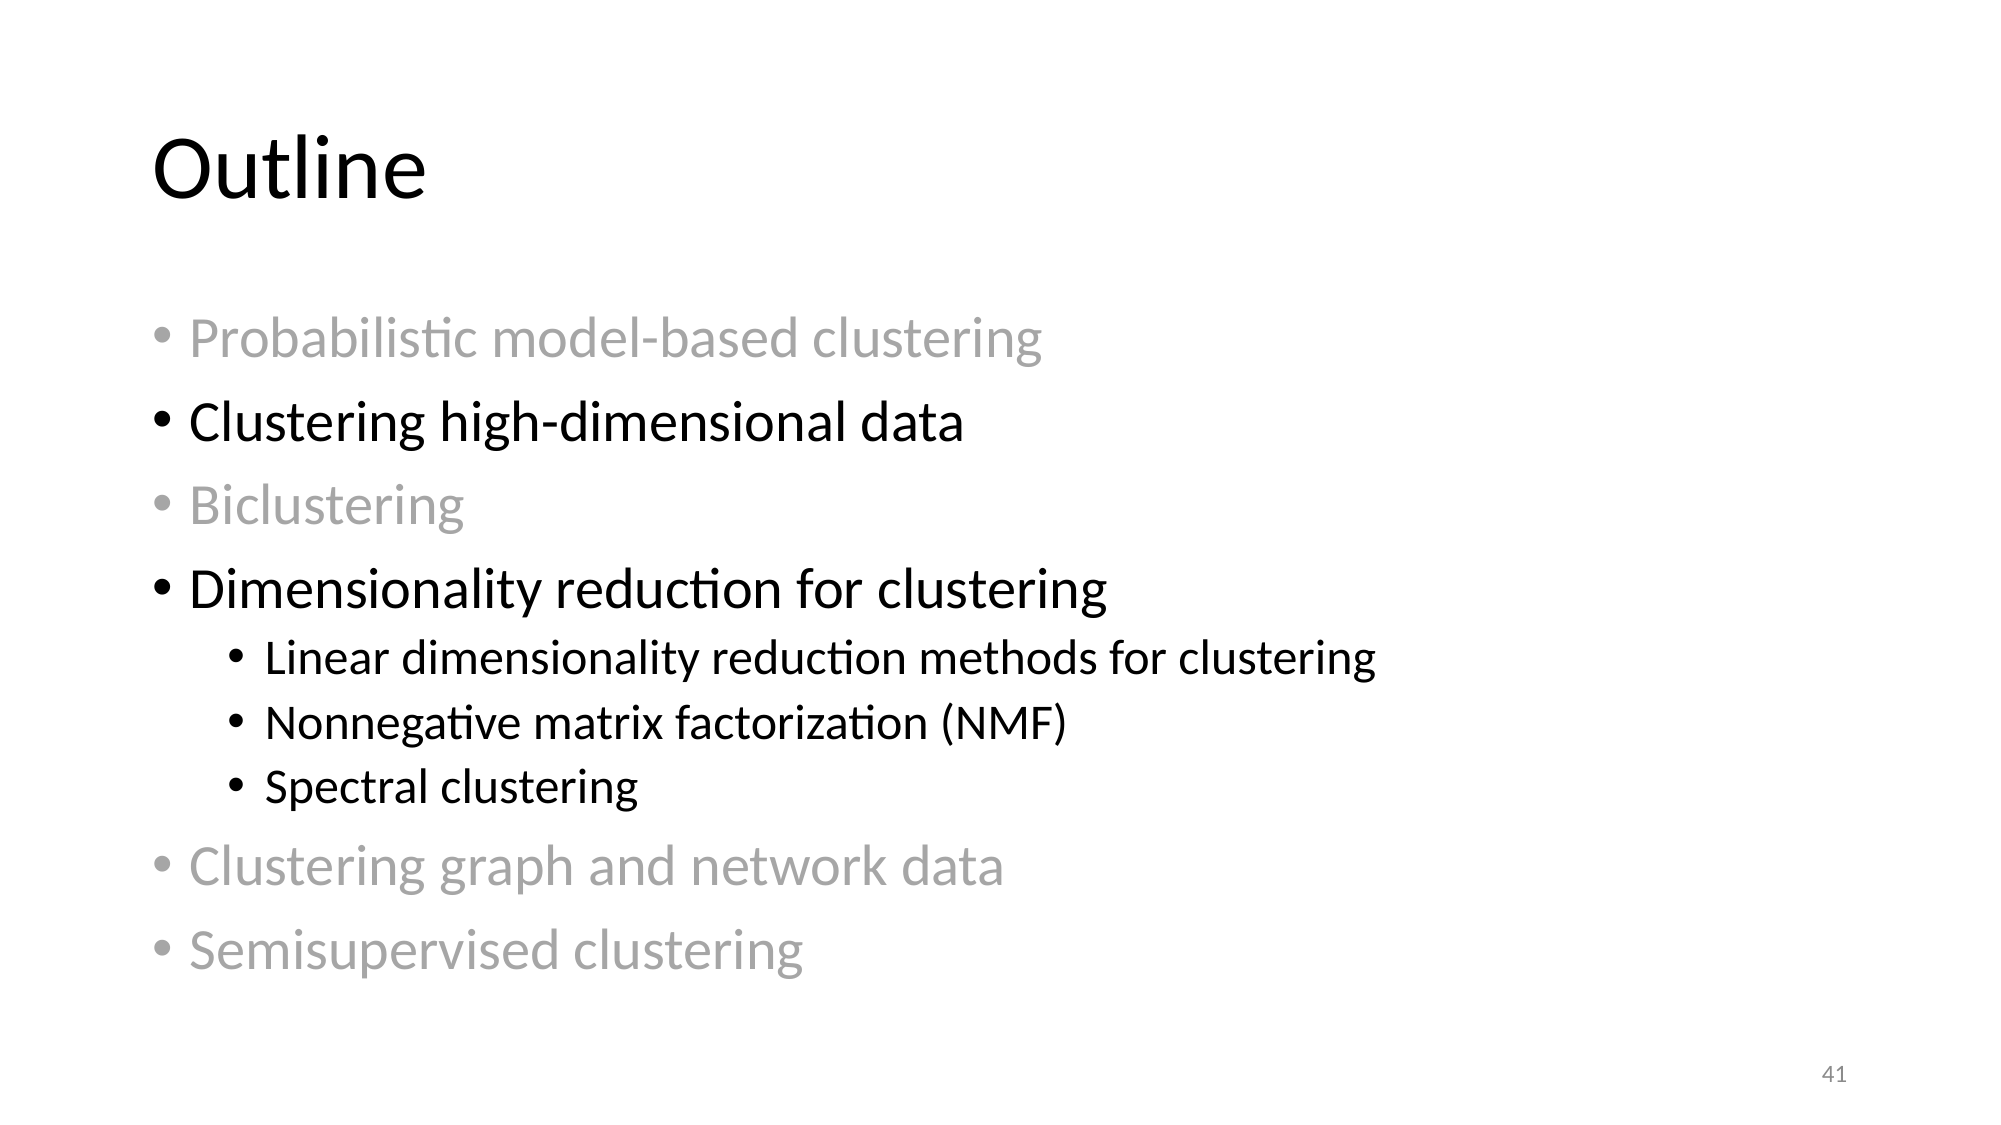

# Outline
Probabilistic model-based clustering
Clustering high-dimensional data
Biclustering
Dimensionality reduction for clustering
Linear dimensionality reduction methods for clustering
Nonnegative matrix factorization (NMF)
Spectral clustering
Clustering graph and network data
Semisupervised clustering
41